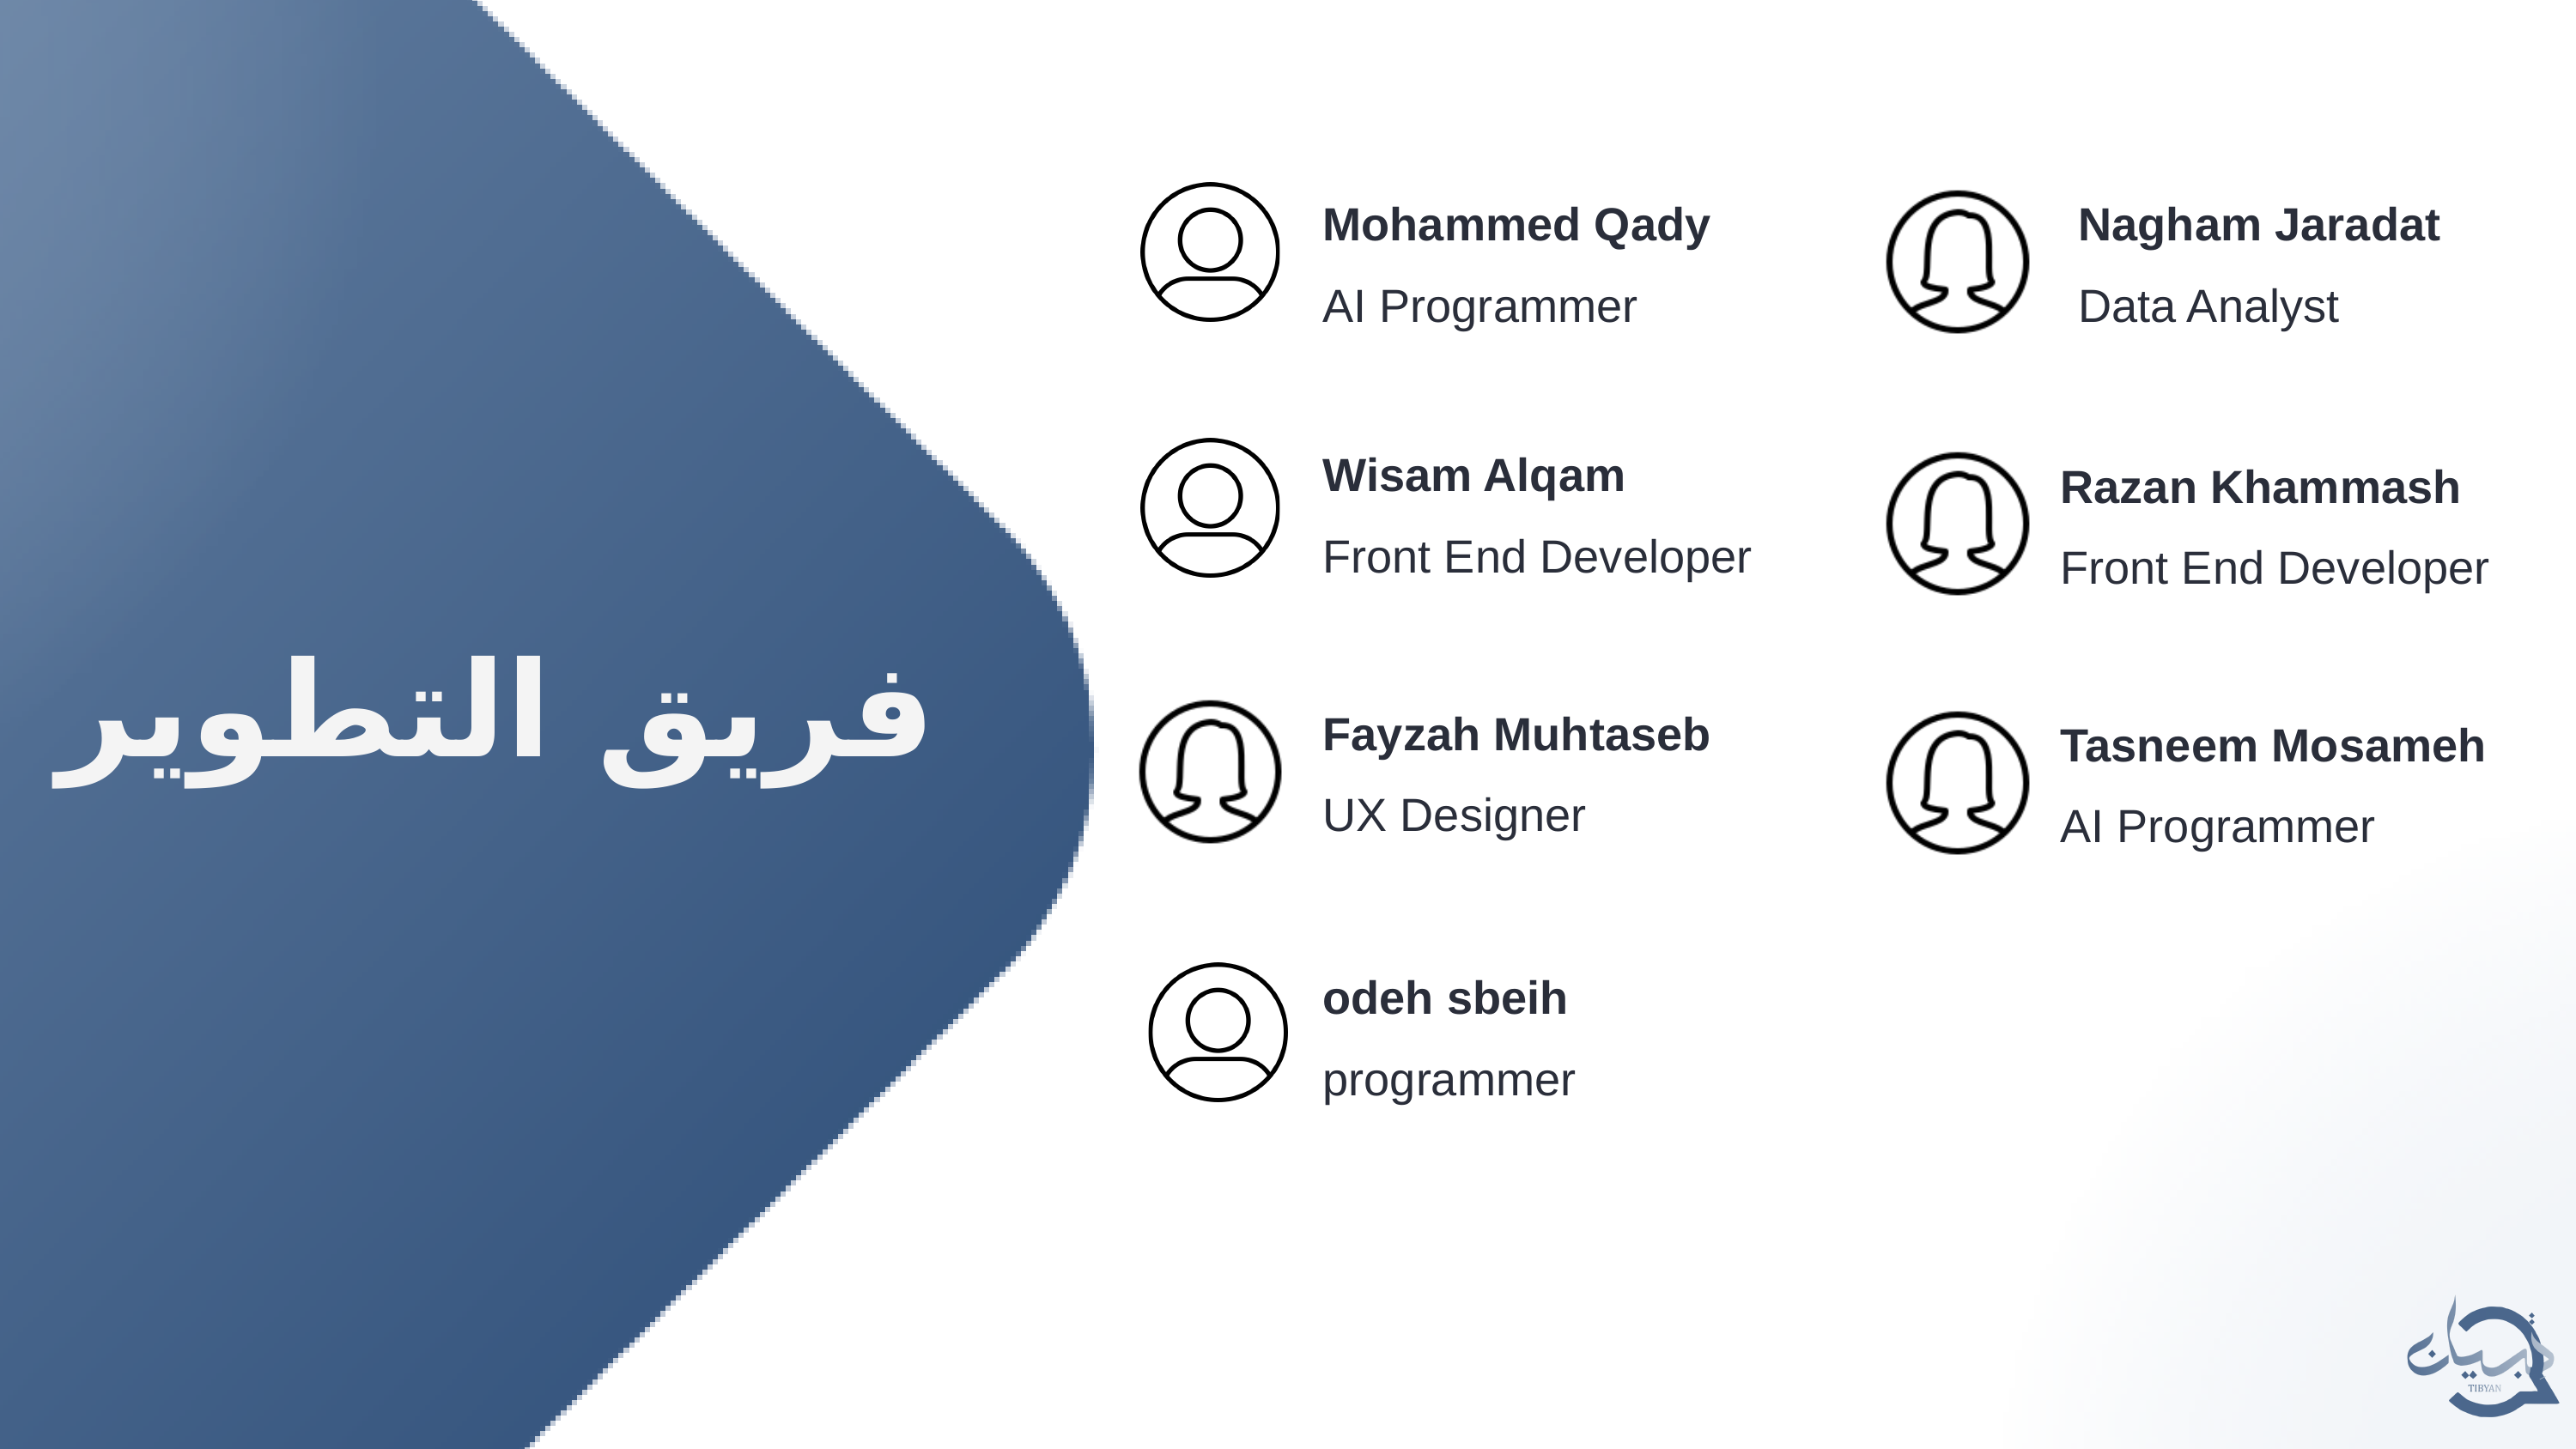

Mohammed Qady
AI Programmer
Nagham Jaradat
Data Analyst

Wisam Alqam
Front End Developer

Razan Khammash
Front End Developer
فريق التطوير

Fayzah Muhtaseb
UX Designer

Tasneem Mosameh
AI Programmer

odeh sbeih
programmer